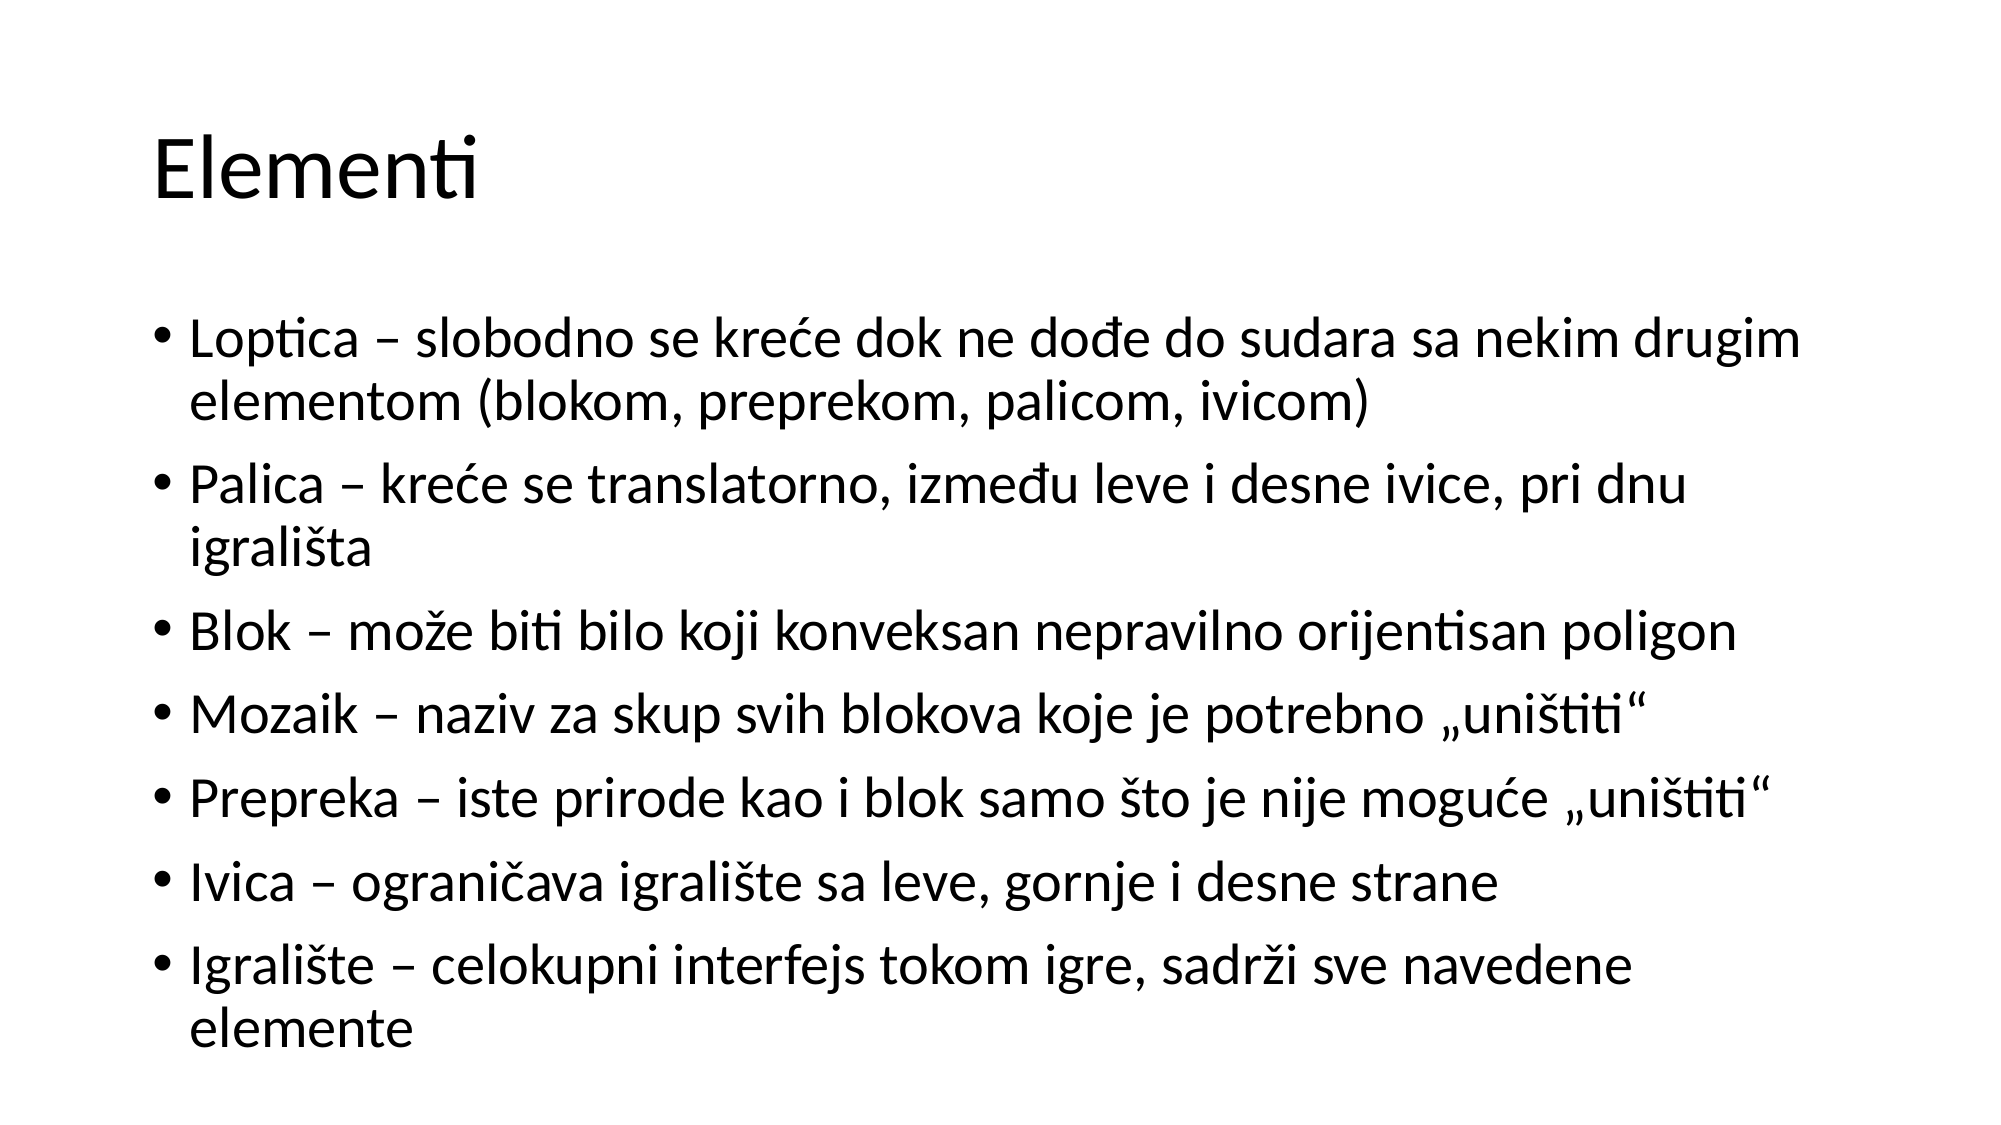

# Elementi
Loptica – slobodno se kreće dok ne dođe do sudara sa nekim drugim elementom (blokom, preprekom, palicom, ivicom)
Palica – kreće se translatorno, između leve i desne ivice, pri dnu igrališta
Blok – može biti bilo koji konveksan nepravilno orijentisan poligon
Mozaik – naziv za skup svih blokova koje je potrebno „uništiti“
Prepreka – iste prirode kao i blok samo što je nije moguće „uništiti“
Ivica – ograničava igralište sa leve, gornje i desne strane
Igralište – celokupni interfejs tokom igre, sadrži sve navedene elemente